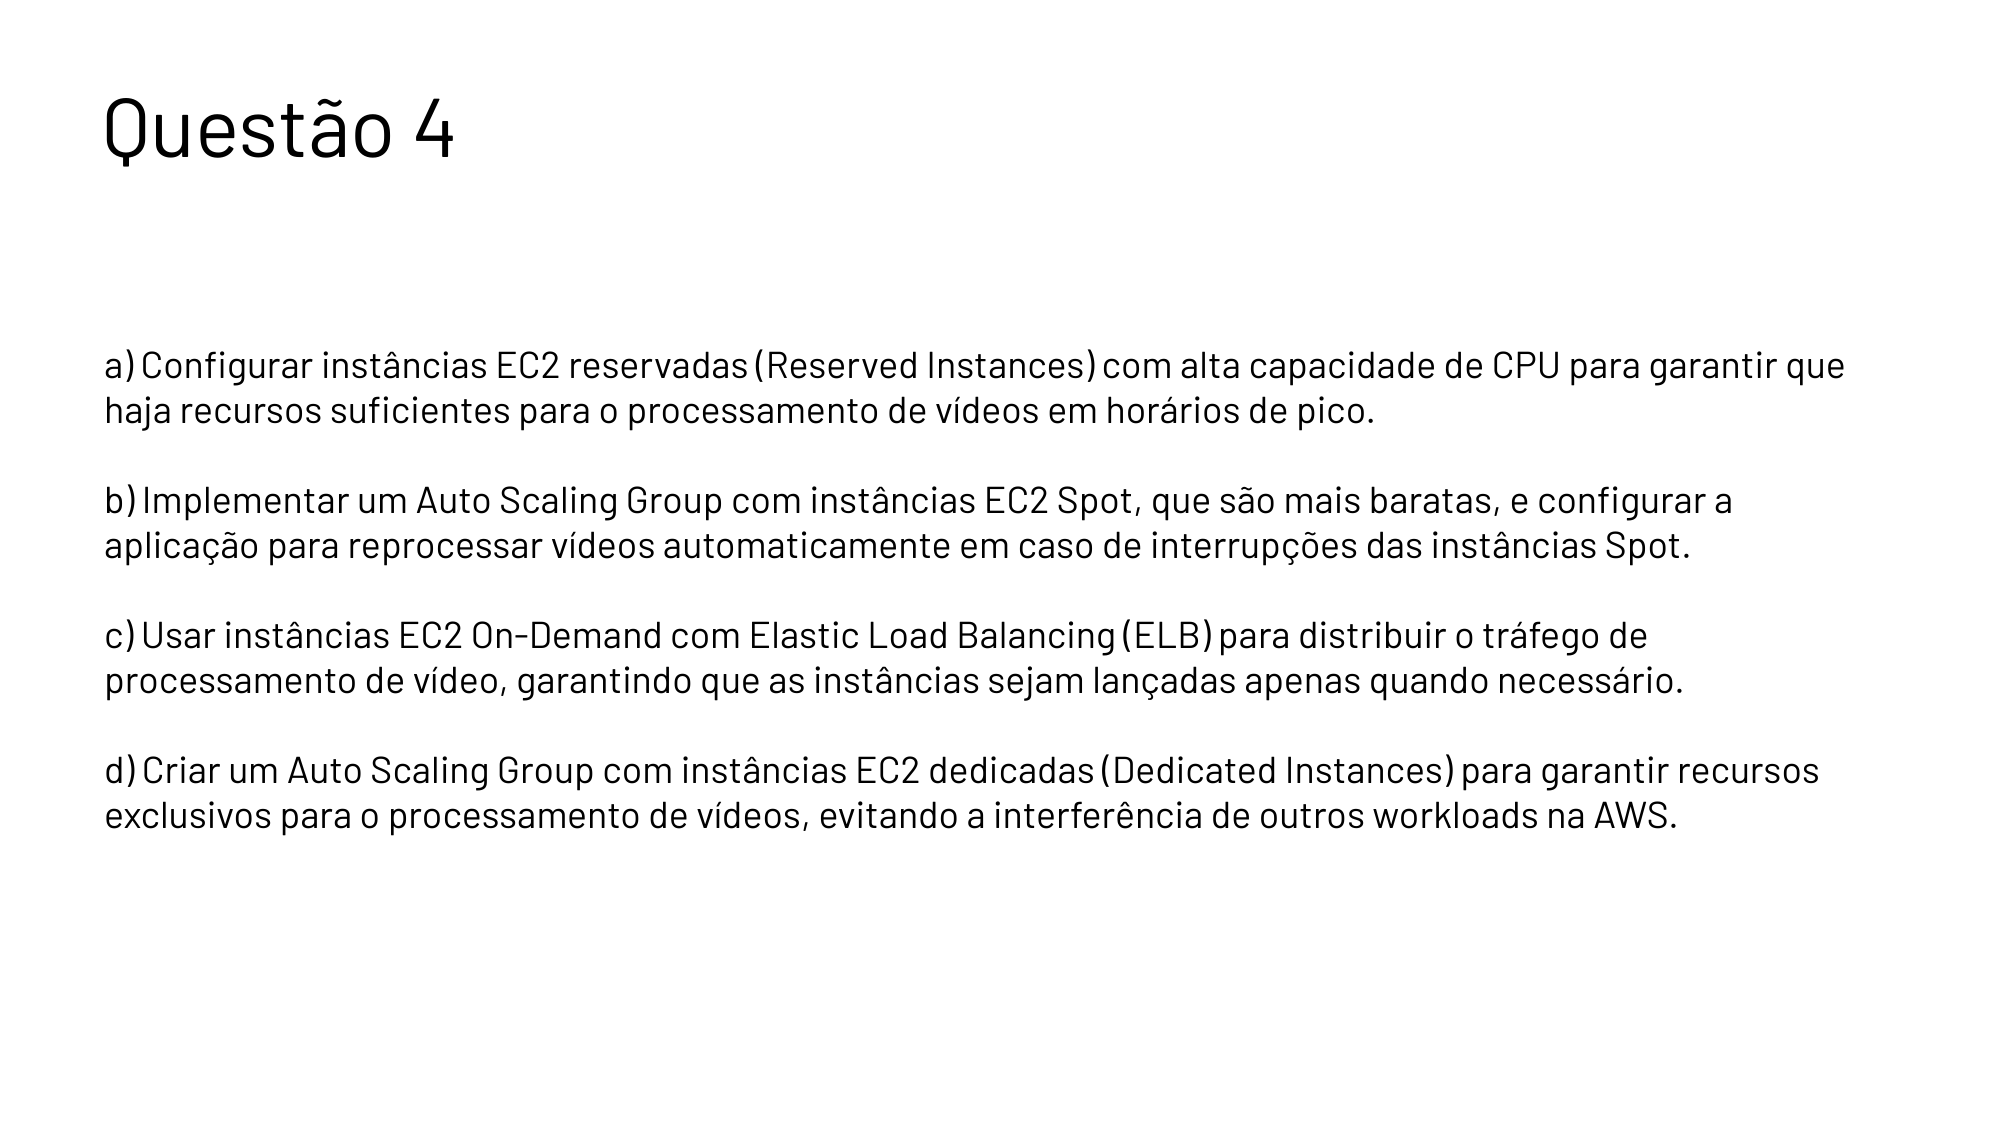

# Questão 4
a) Configurar instâncias EC2 reservadas (Reserved Instances) com alta capacidade de CPU para garantir que haja recursos suficientes para o processamento de vídeos em horários de pico.

b) Implementar um Auto Scaling Group com instâncias EC2 Spot, que são mais baratas, e configurar a aplicação para reprocessar vídeos automaticamente em caso de interrupções das instâncias Spot.

c) Usar instâncias EC2 On-Demand com Elastic Load Balancing (ELB) para distribuir o tráfego de processamento de vídeo, garantindo que as instâncias sejam lançadas apenas quando necessário.

d) Criar um Auto Scaling Group com instâncias EC2 dedicadas (Dedicated Instances) para garantir recursos exclusivos para o processamento de vídeos, evitando a interferência de outros workloads na AWS.